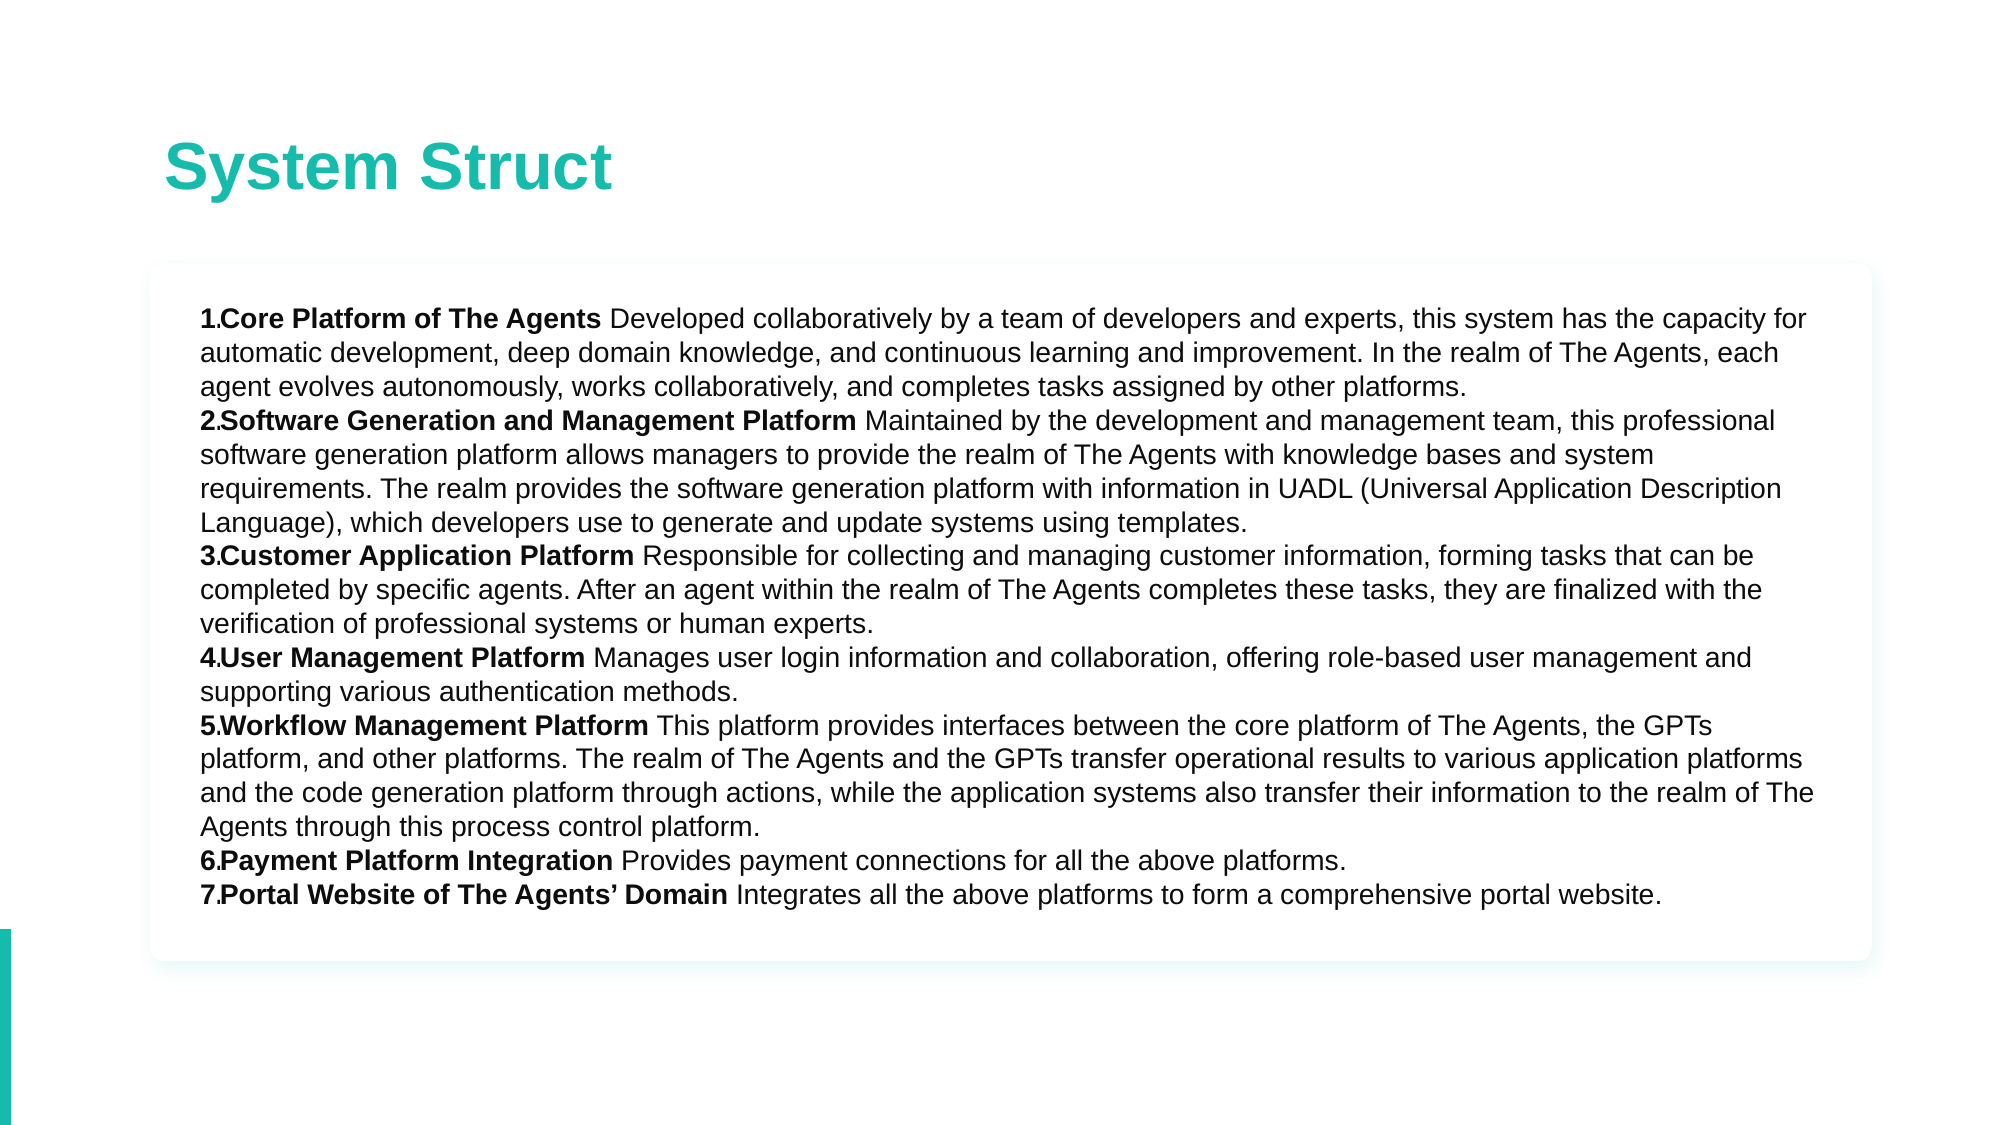

System Struct

Core Platform of The Agents Developed collaboratively by a team of developers and experts, this system has the capacity for automatic development, deep domain knowledge, and continuous learning and improvement. In the realm of The Agents, each agent evolves autonomously, works collaboratively, and completes tasks assigned by other platforms.
Software Generation and Management Platform Maintained by the development and management team, this professional software generation platform allows managers to provide the realm of The Agents with knowledge bases and system requirements. The realm provides the software generation platform with information in UADL (Universal Application Description Language), which developers use to generate and update systems using templates.
Customer Application Platform Responsible for collecting and managing customer information, forming tasks that can be completed by specific agents. After an agent within the realm of The Agents completes these tasks, they are finalized with the verification of professional systems or human experts.
User Management Platform Manages user login information and collaboration, offering role-based user management and supporting various authentication methods.
Workflow Management Platform This platform provides interfaces between the core platform of The Agents, the GPTs platform, and other platforms. The realm of The Agents and the GPTs transfer operational results to various application platforms and the code generation platform through actions, while the application systems also transfer their information to the realm of The Agents through this process control platform.
Payment Platform Integration Provides payment connections for all the above platforms.
Portal Website of The Agents’ Domain Integrates all the above platforms to form a comprehensive portal website.